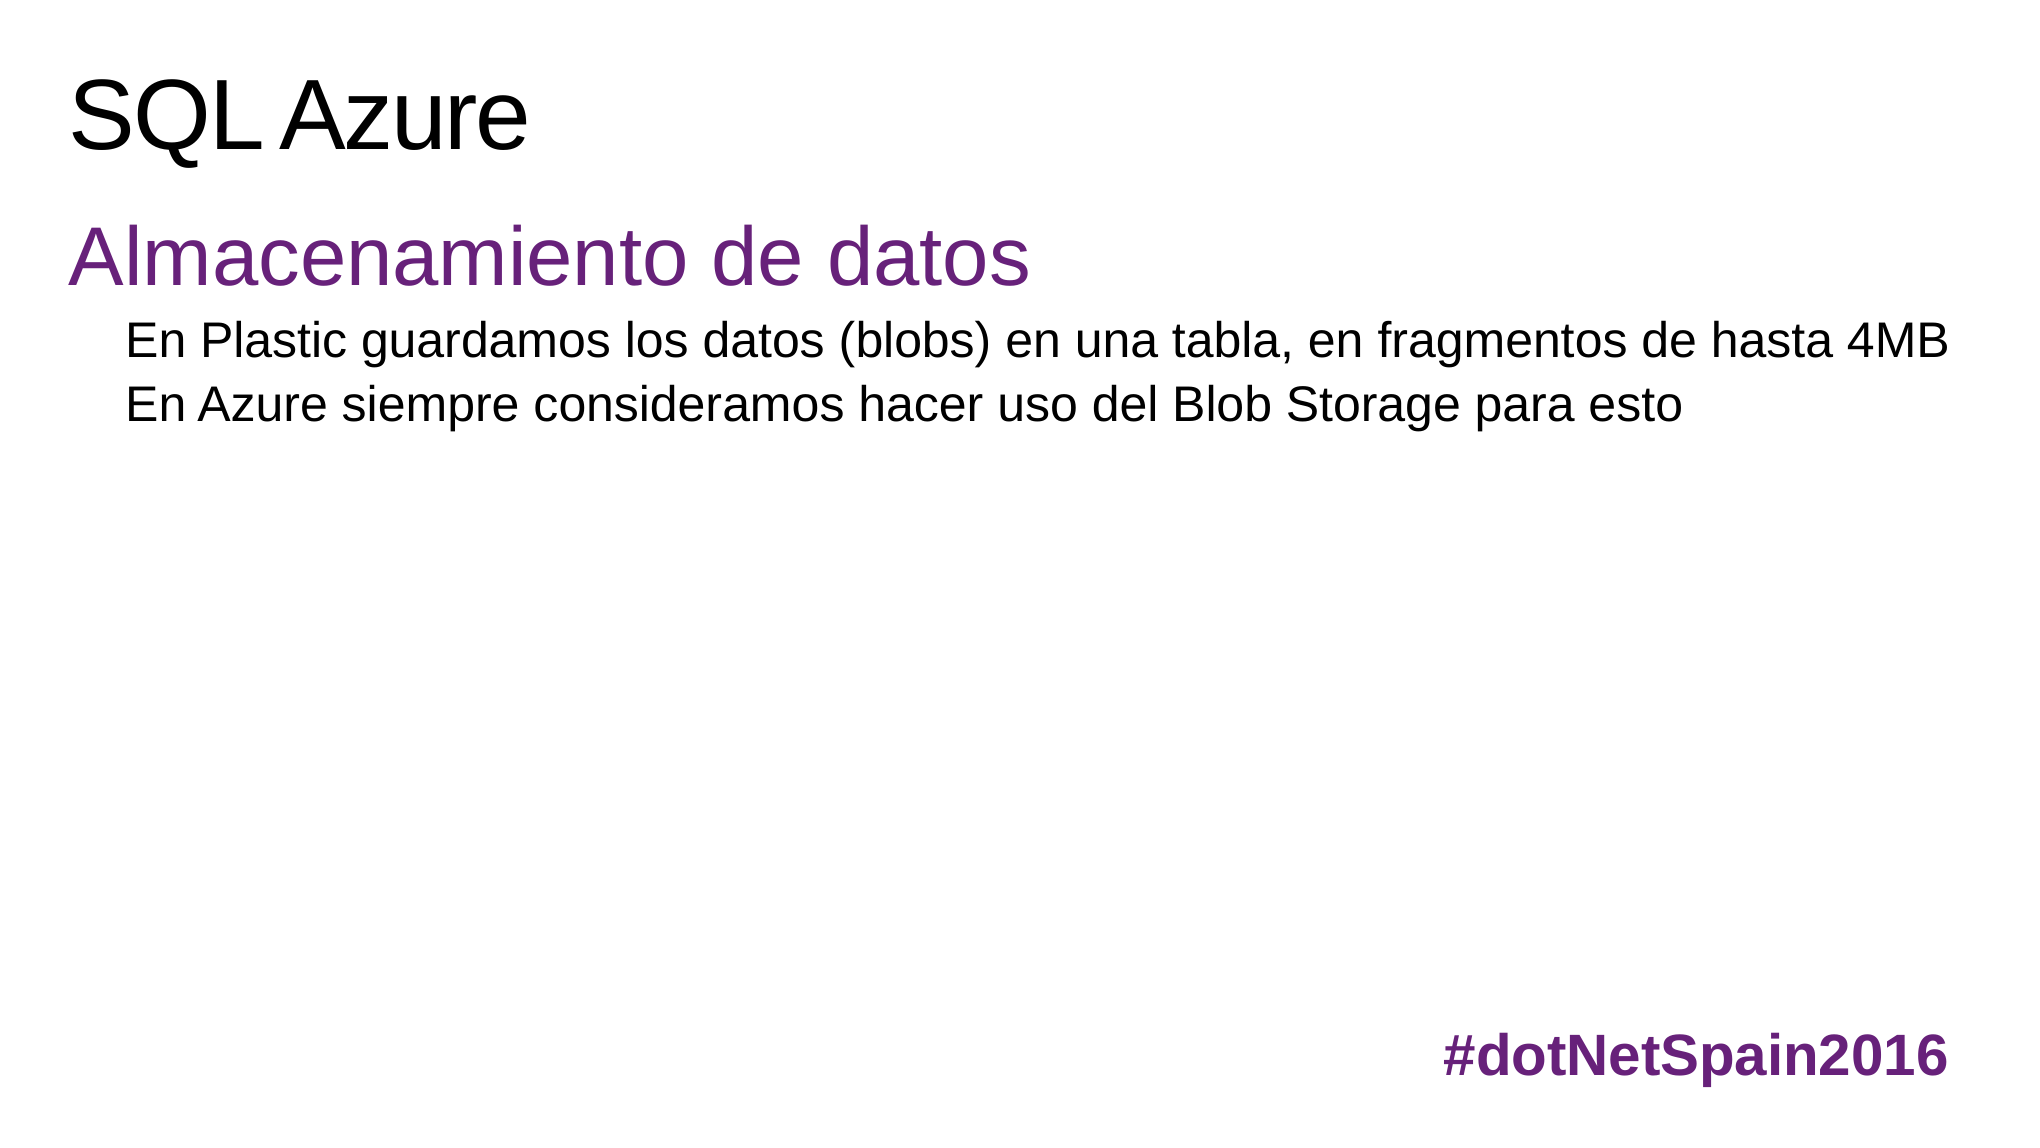

# SQL Azure
Almacenamiento de datos
En Plastic guardamos los datos (blobs) en una tabla, en fragmentos de hasta 4MB
En Azure siempre consideramos hacer uso del Blob Storage para esto